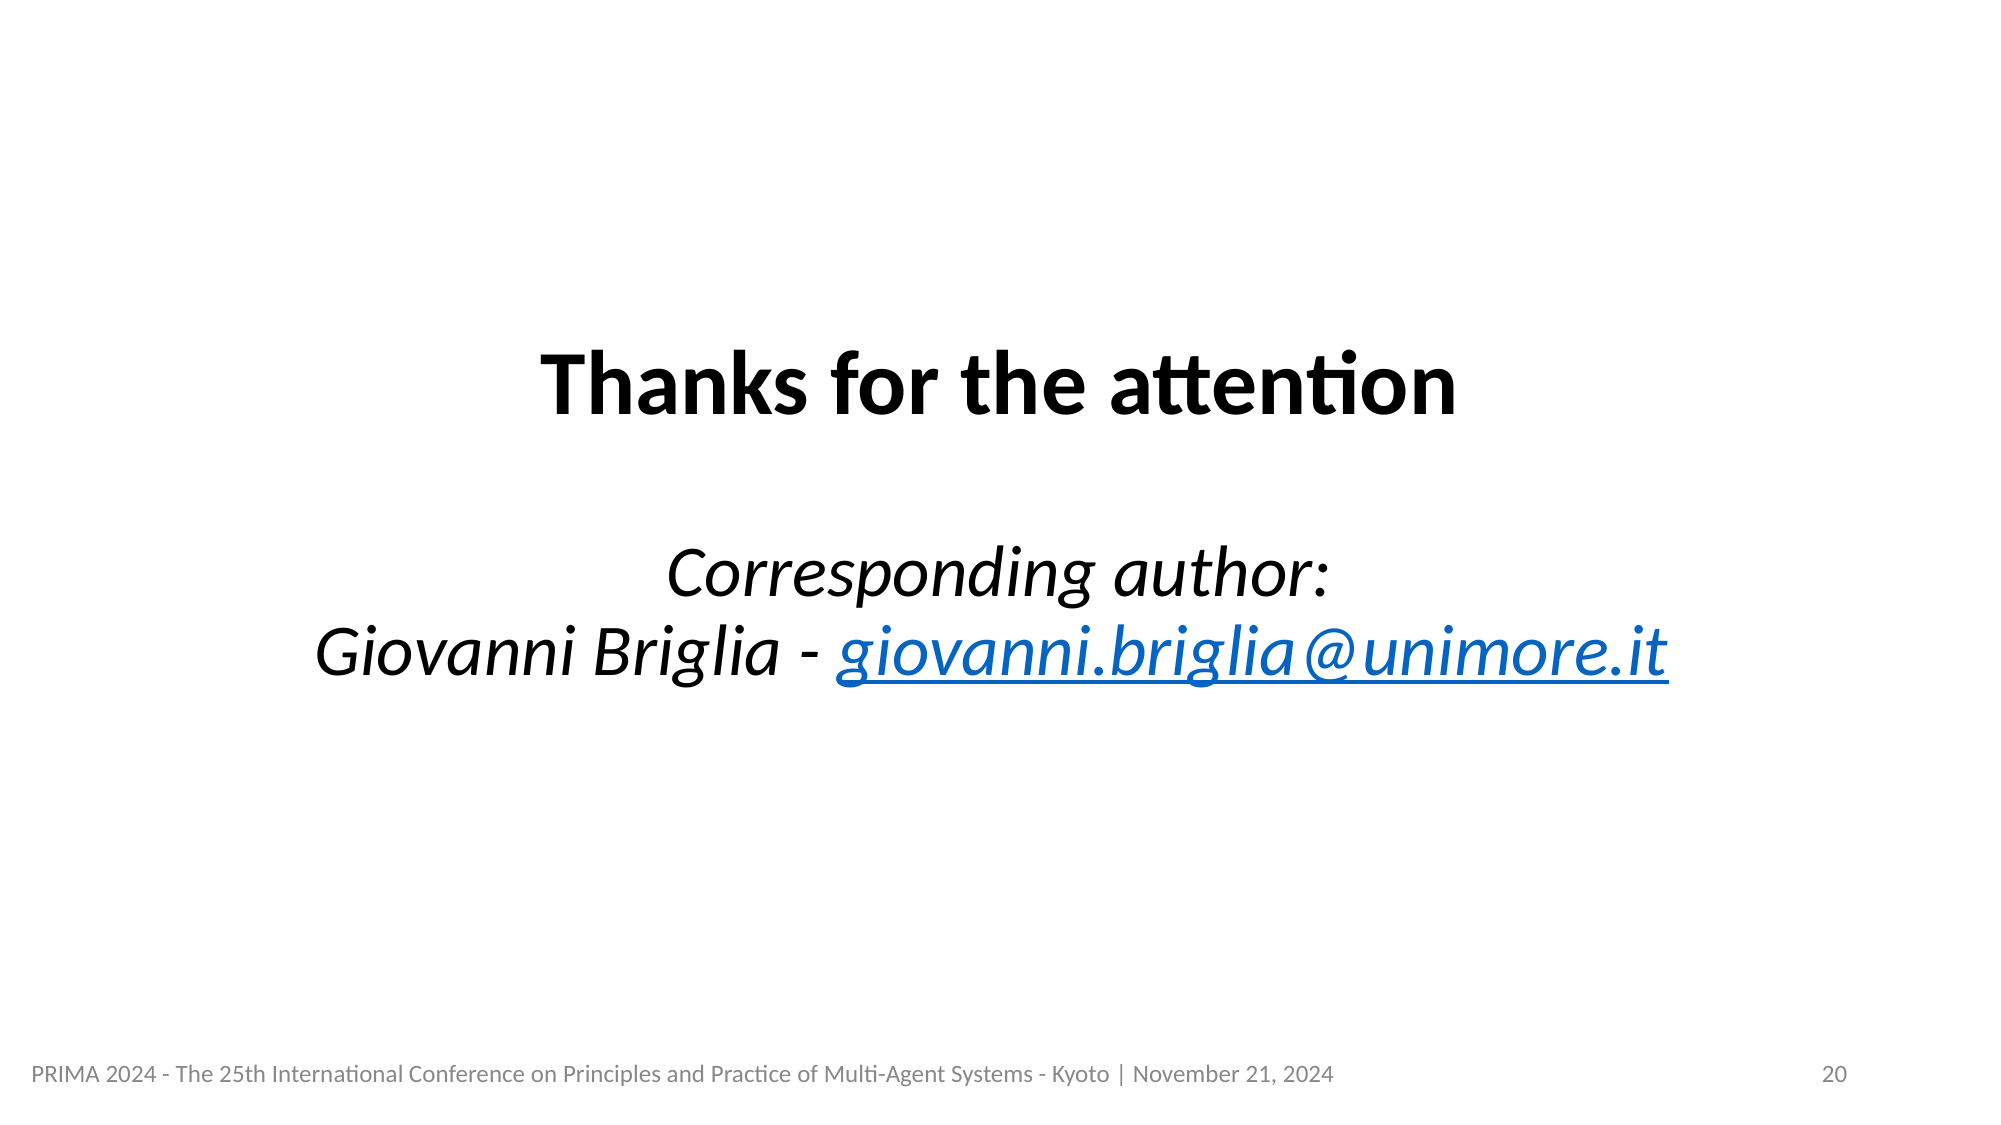

# Thanks for the attention

Corresponding author:
Giovanni Briglia - giovanni.briglia@unimore.it

PRIMA 2024 - The 25th International Conference on Principles and Practice of Multi-Agent Systems - Kyoto | November 21, 2024
20